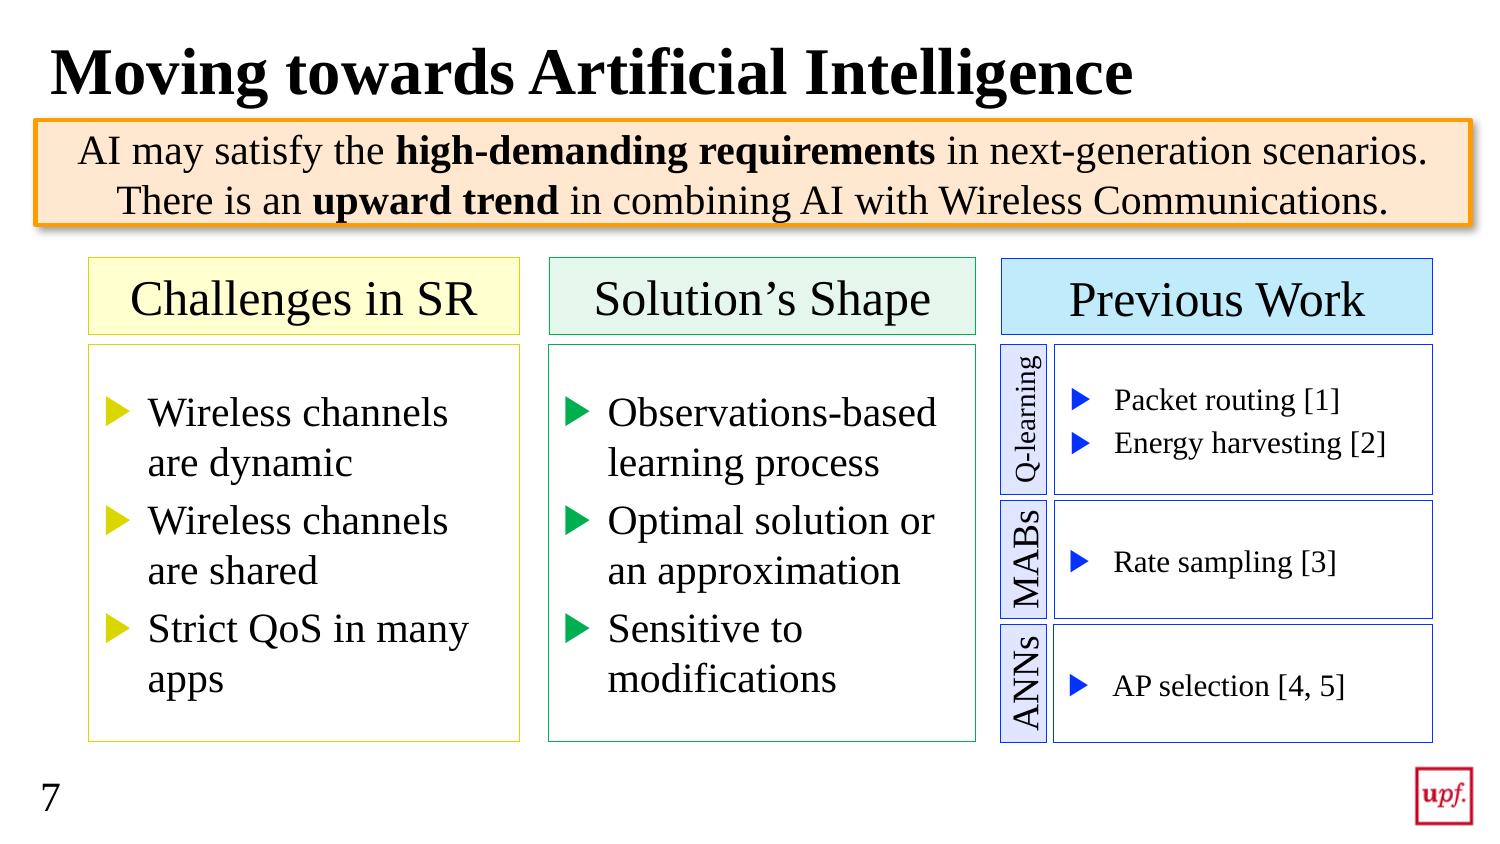

# Moving towards Artificial Intelligence
Challenges in SR
Solution’s Shape
AI may satisfy the high-demanding requirements in next-generation scenarios. There is an upward trend in combining AI with Wireless Communications.
Previous Work
Q-learning
Packet routing [1]
Energy harvesting [2]
MABs
Rate sampling [3]
ANNs
AP selection [4, 5]
Wireless channels are dynamic
Wireless channels are shared
Strict QoS in many apps
Observations-based learning process
Optimal solution or an approximation
Sensitive to modifications
7